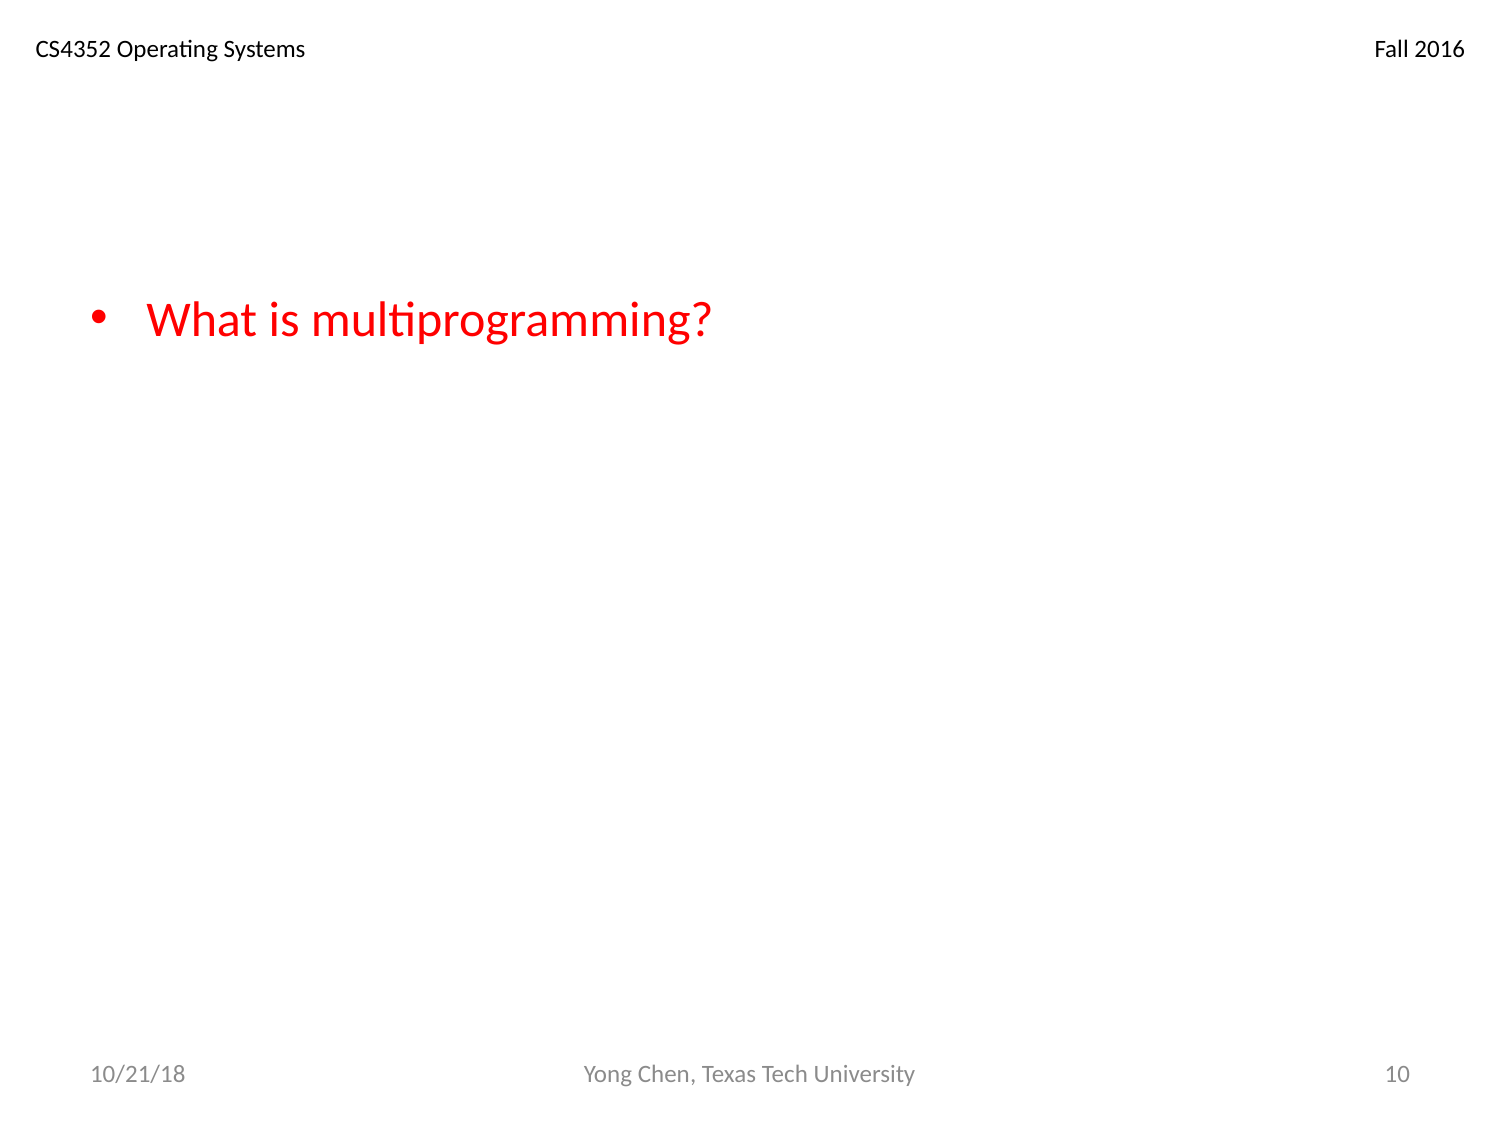

What is multiprogramming?
10/21/18
Yong Chen, Texas Tech University
10